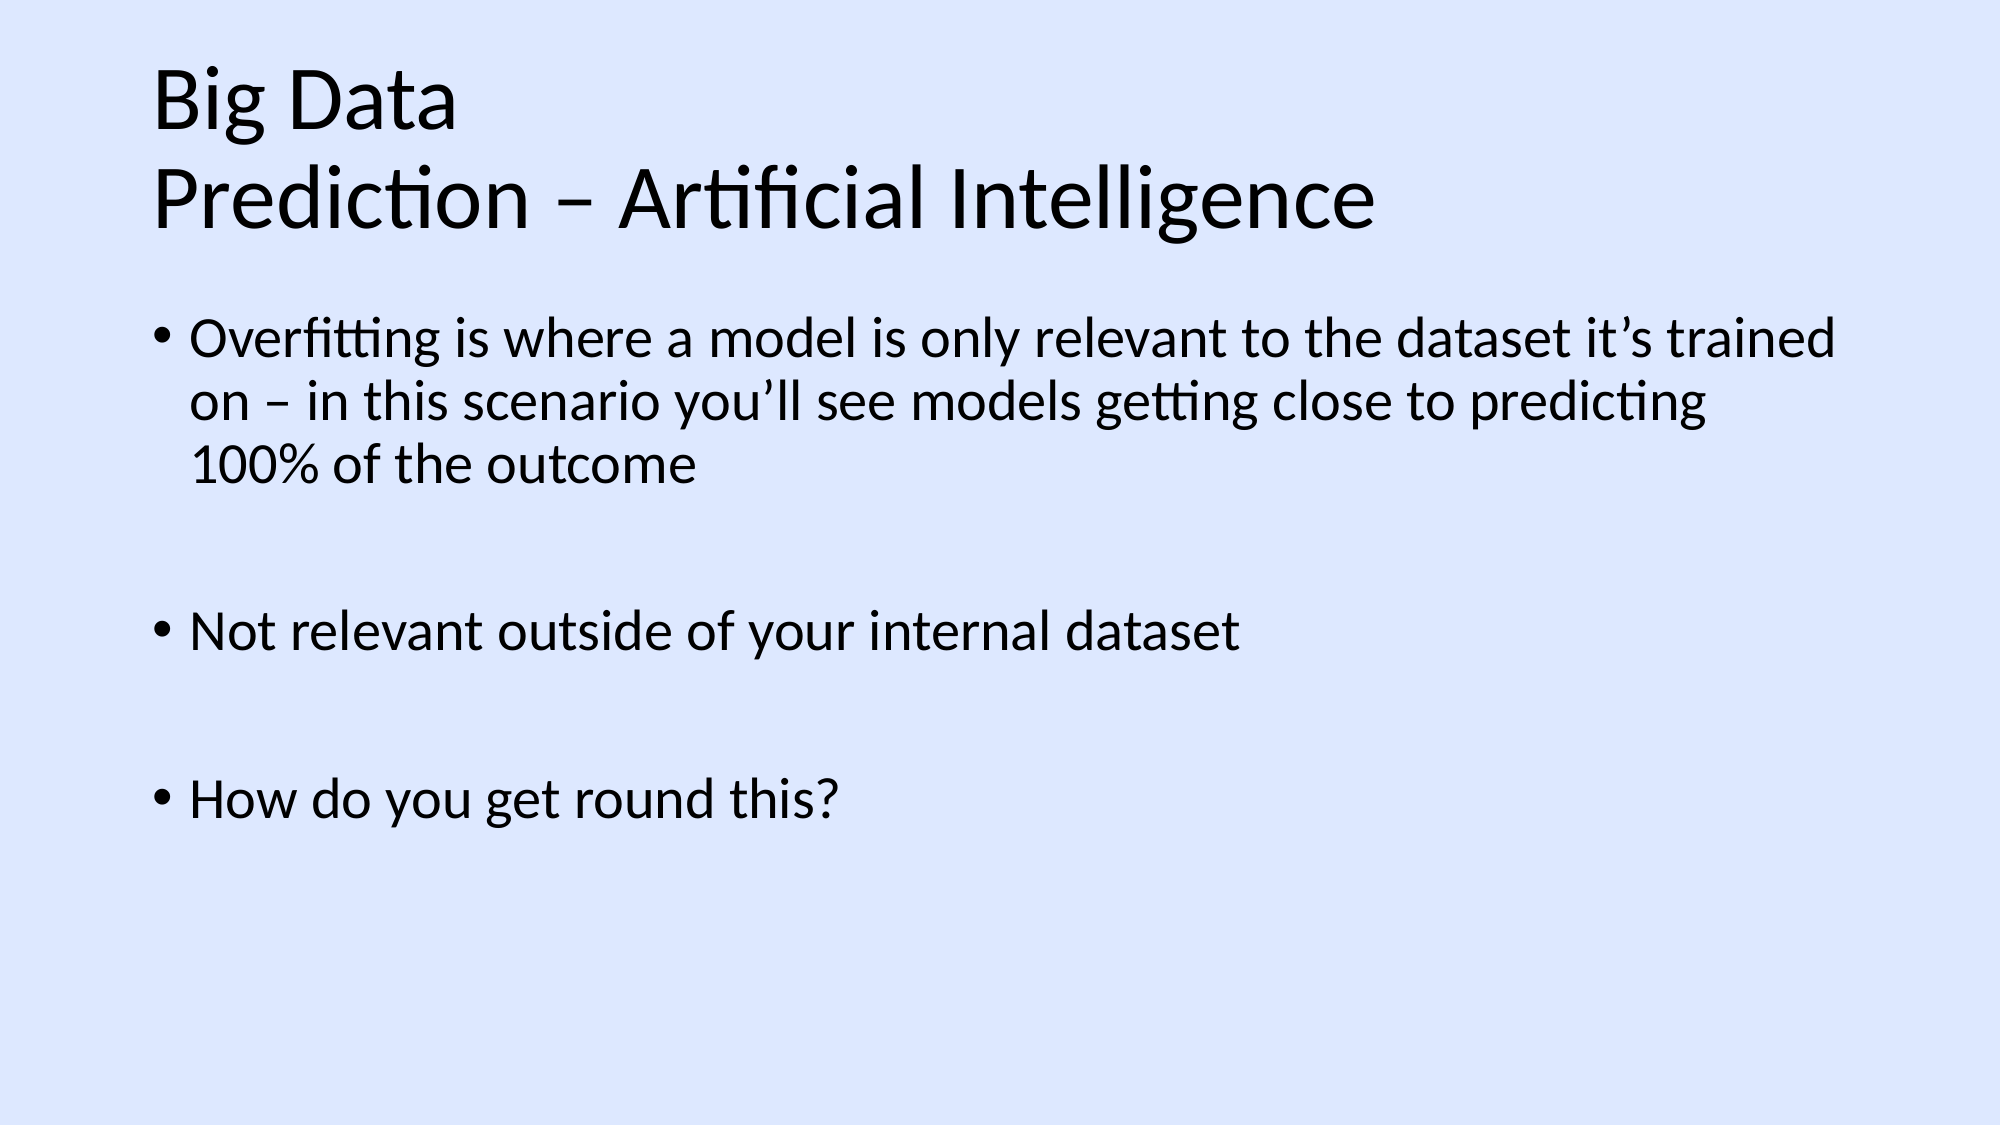

Big Data
Prediction – Artificial Intelligence
Overfitting is where a model is only relevant to the dataset it’s trained on – in this scenario you’ll see models getting close to predicting 100% of the outcome

Not relevant outside of your internal dataset

How do you get round this?